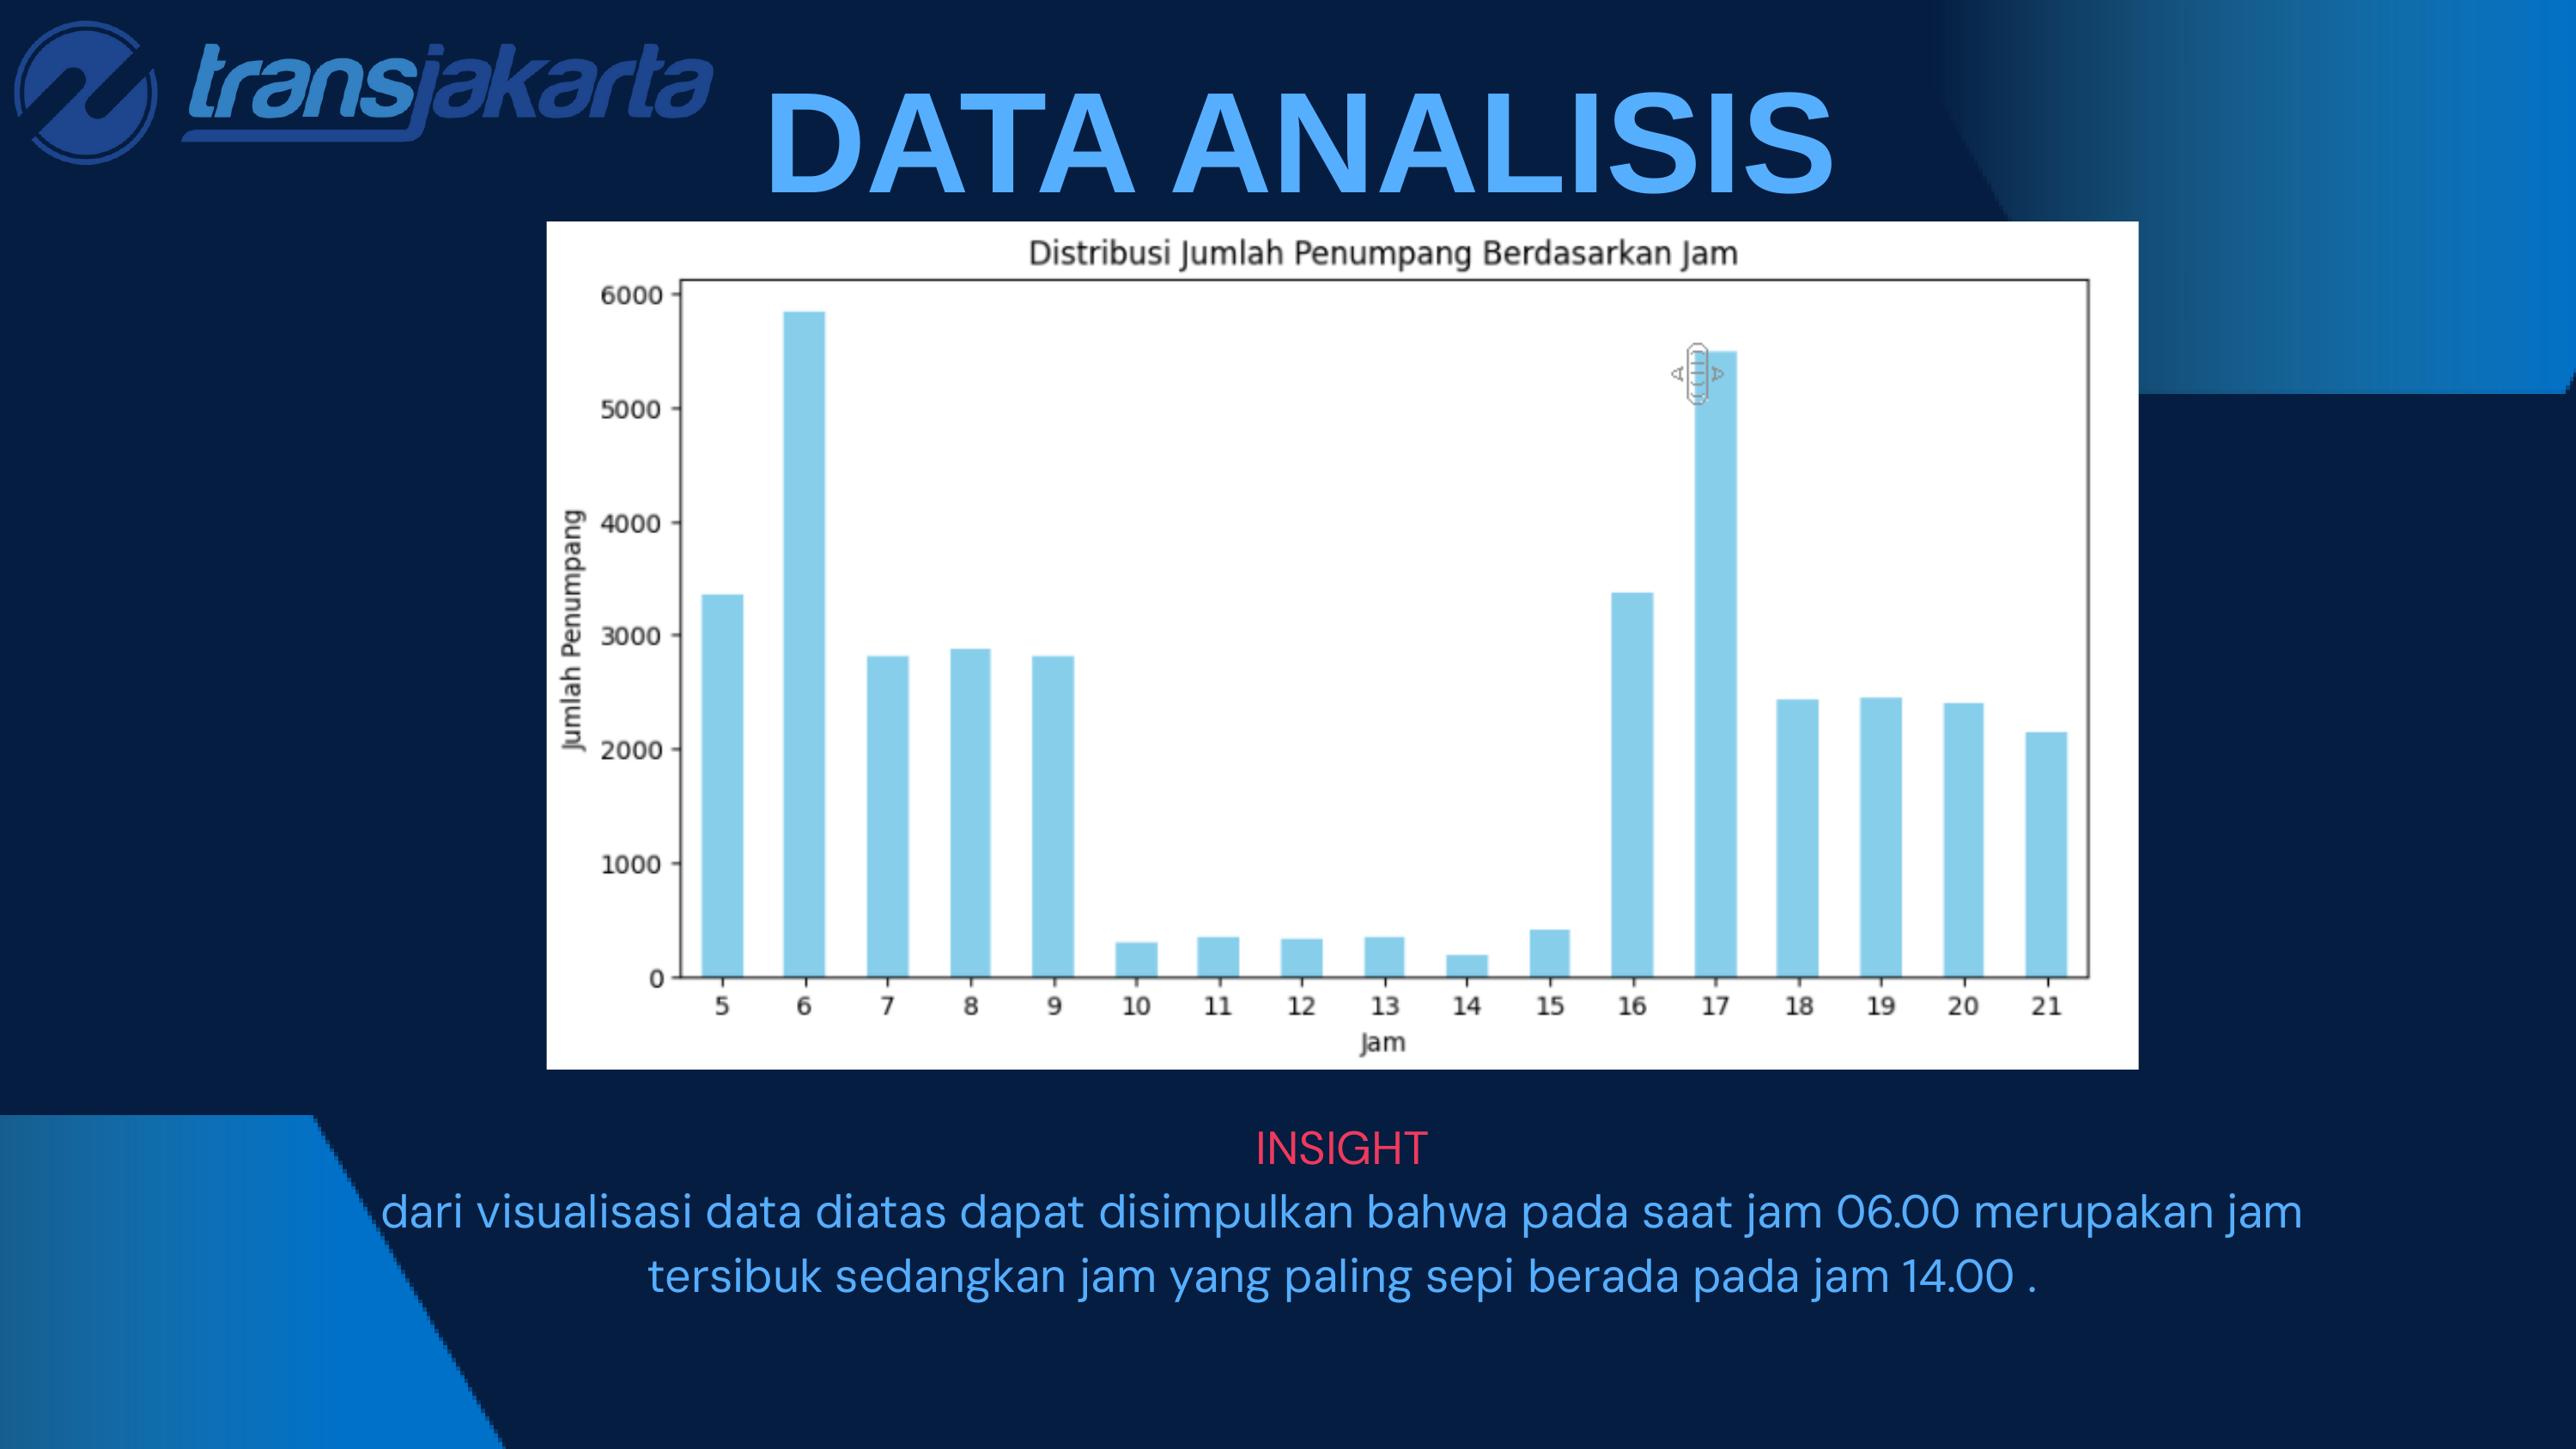

DATA ANALISIS

INSIGHT
dari visualisasi data diatas dapat disimpulkan bahwa pada saat jam 06.00 merupakan jam tersibuk sedangkan jam yang paling sepi berada pada jam 14.00 .